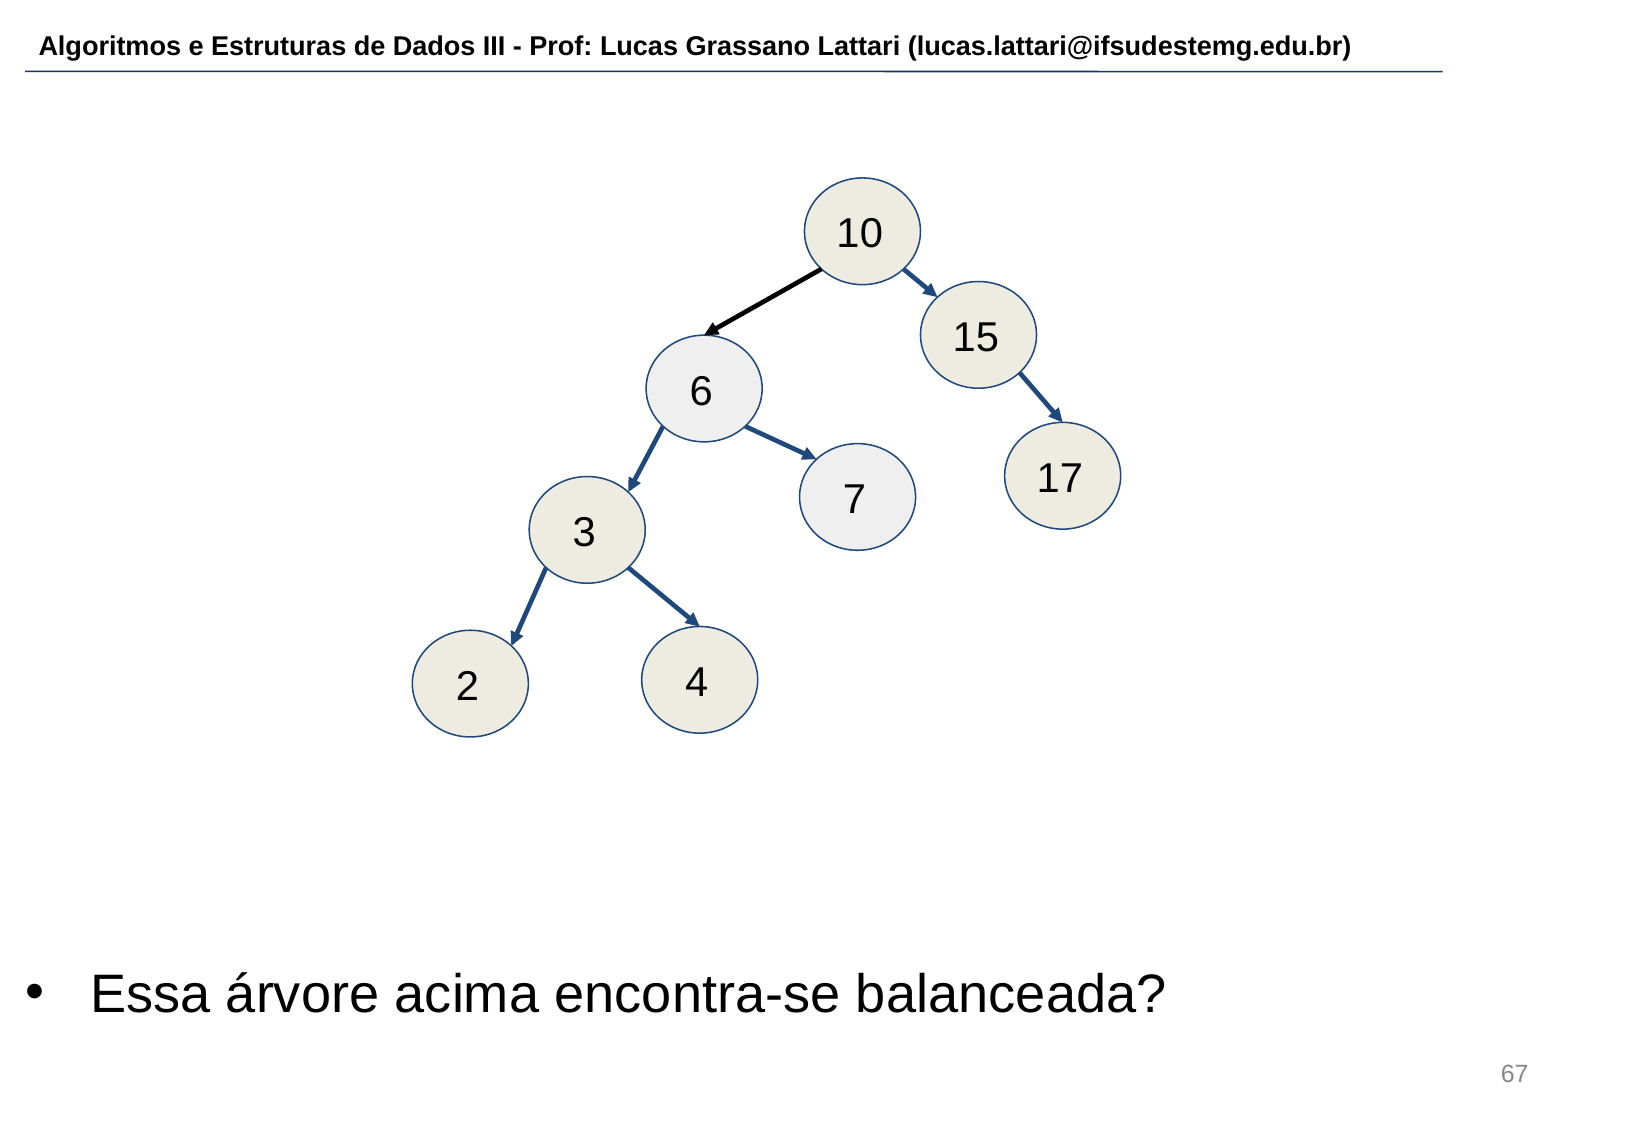

10
15
 6
17
 7
 3
 4
 2
Essa árvore acima encontra-se balanceada?
67